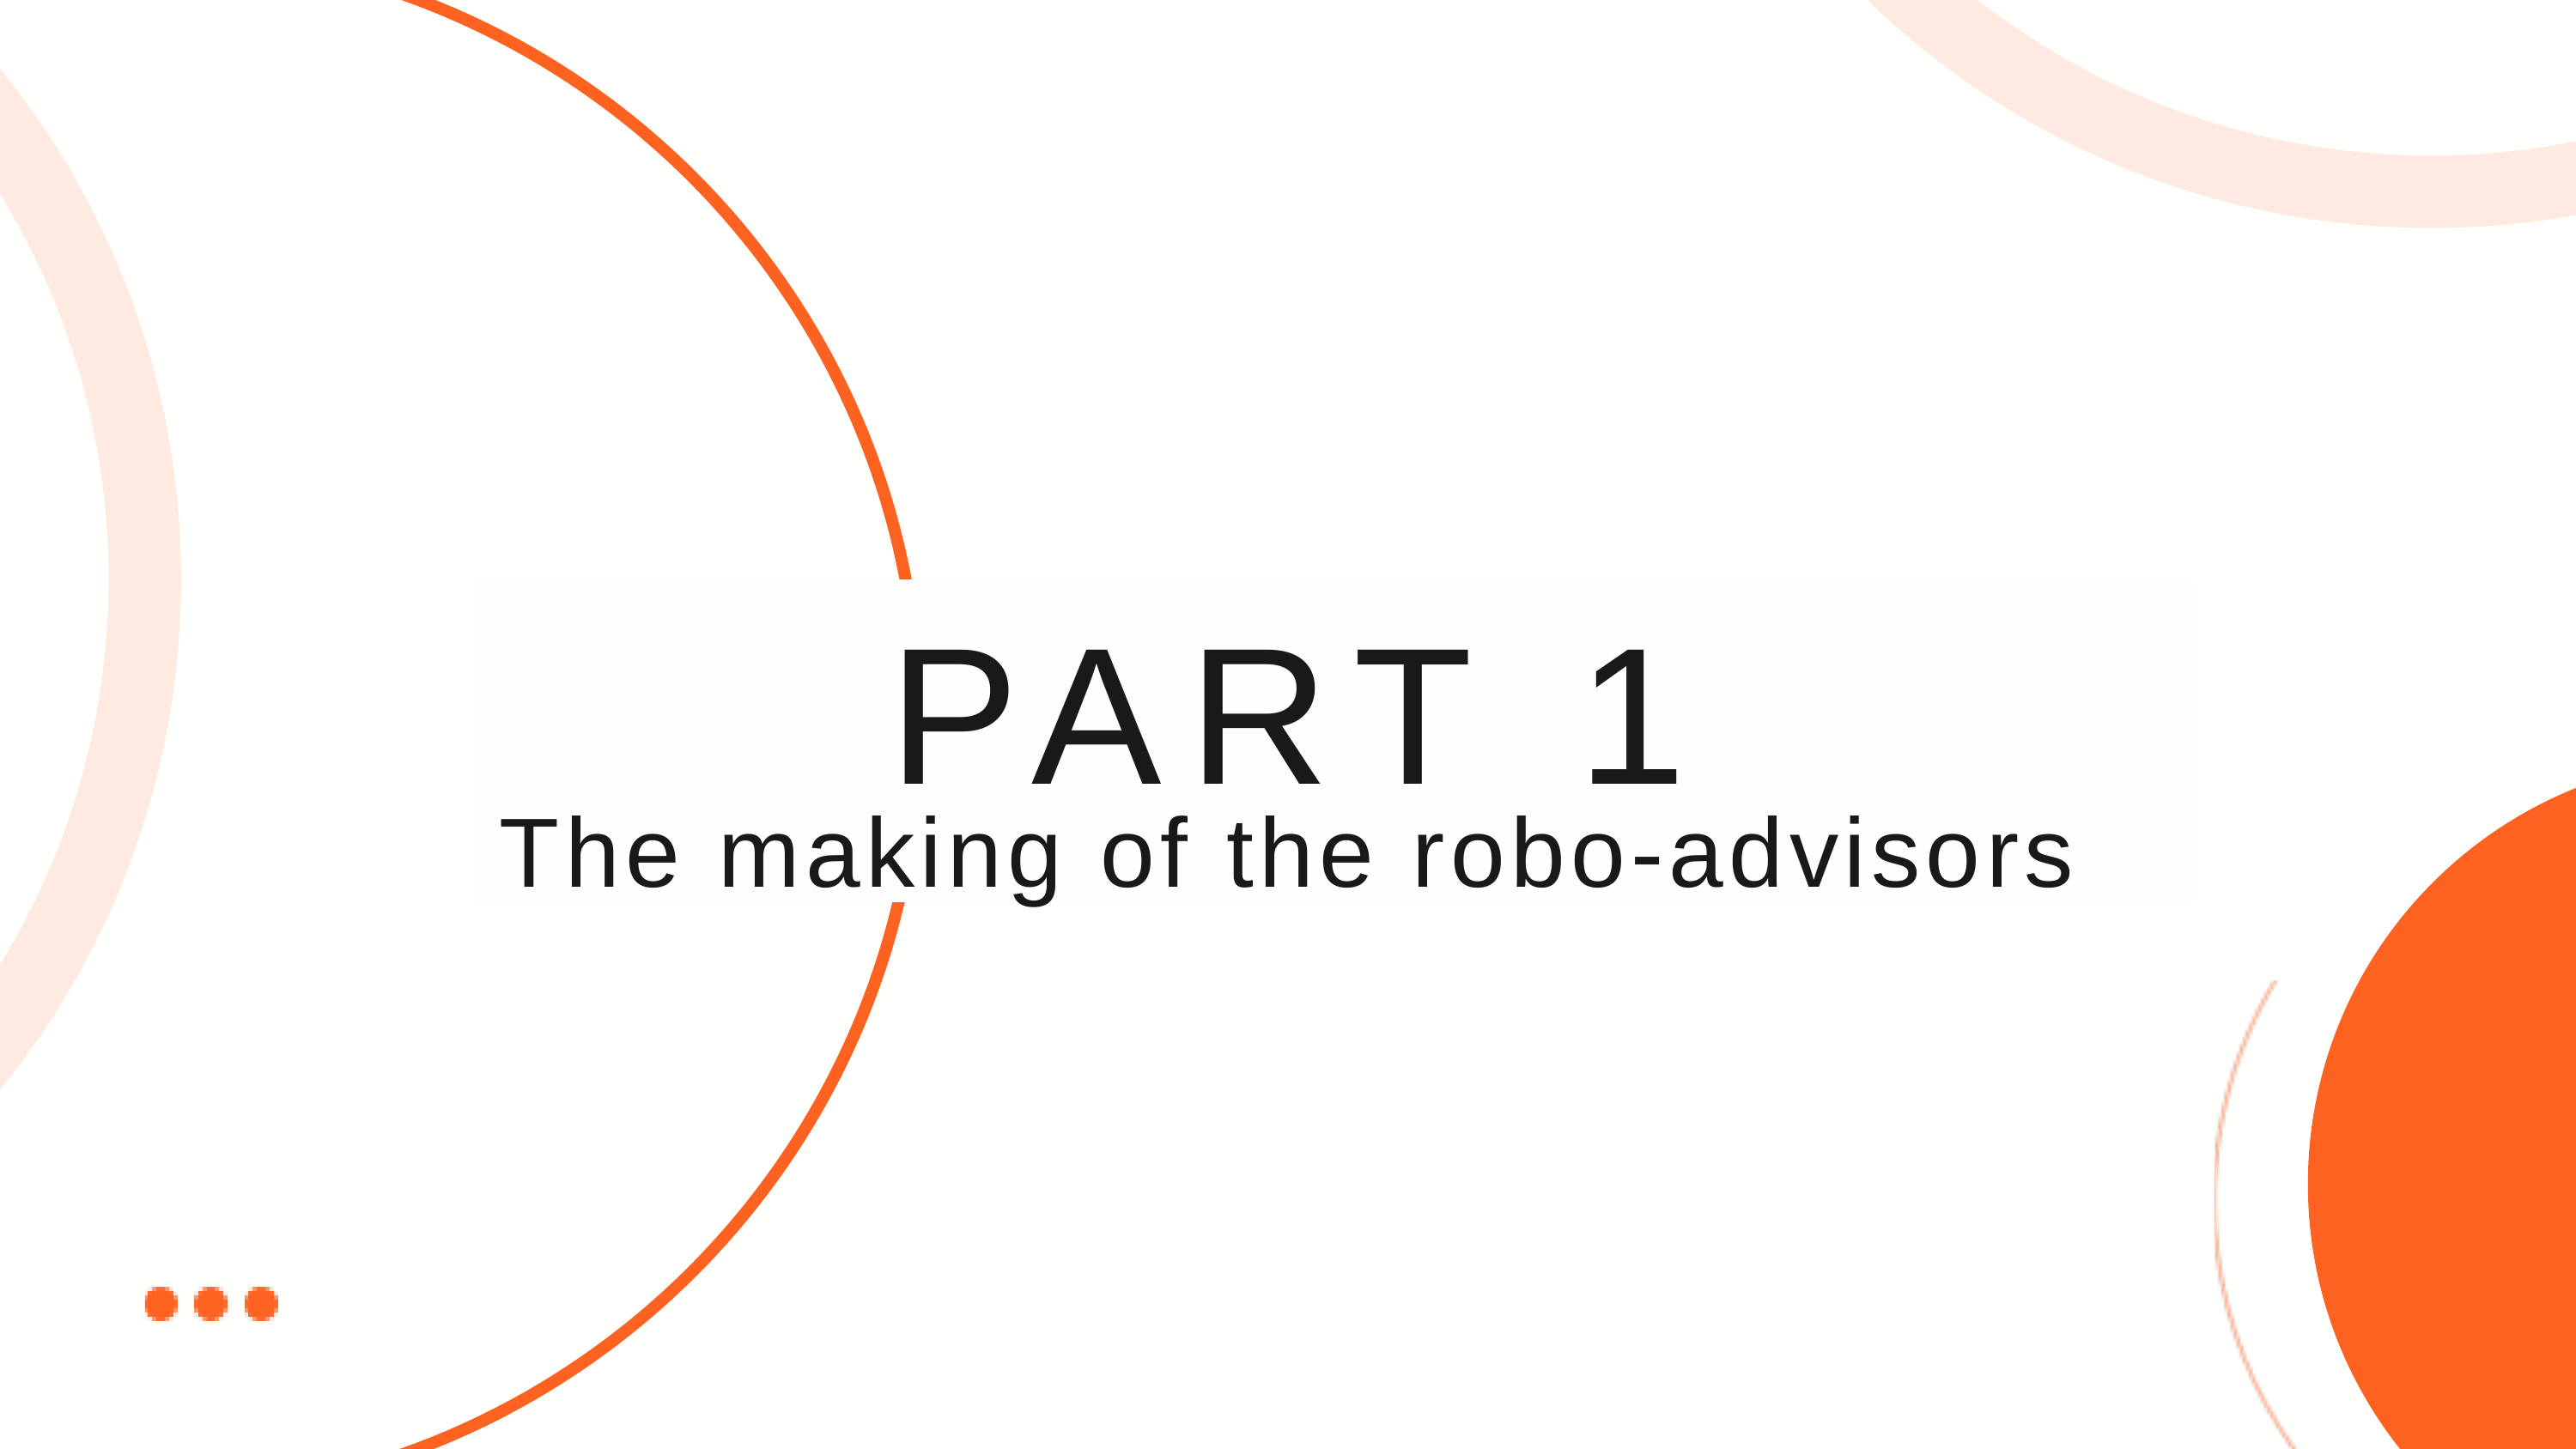

PART 1

The making of the robo-advisors